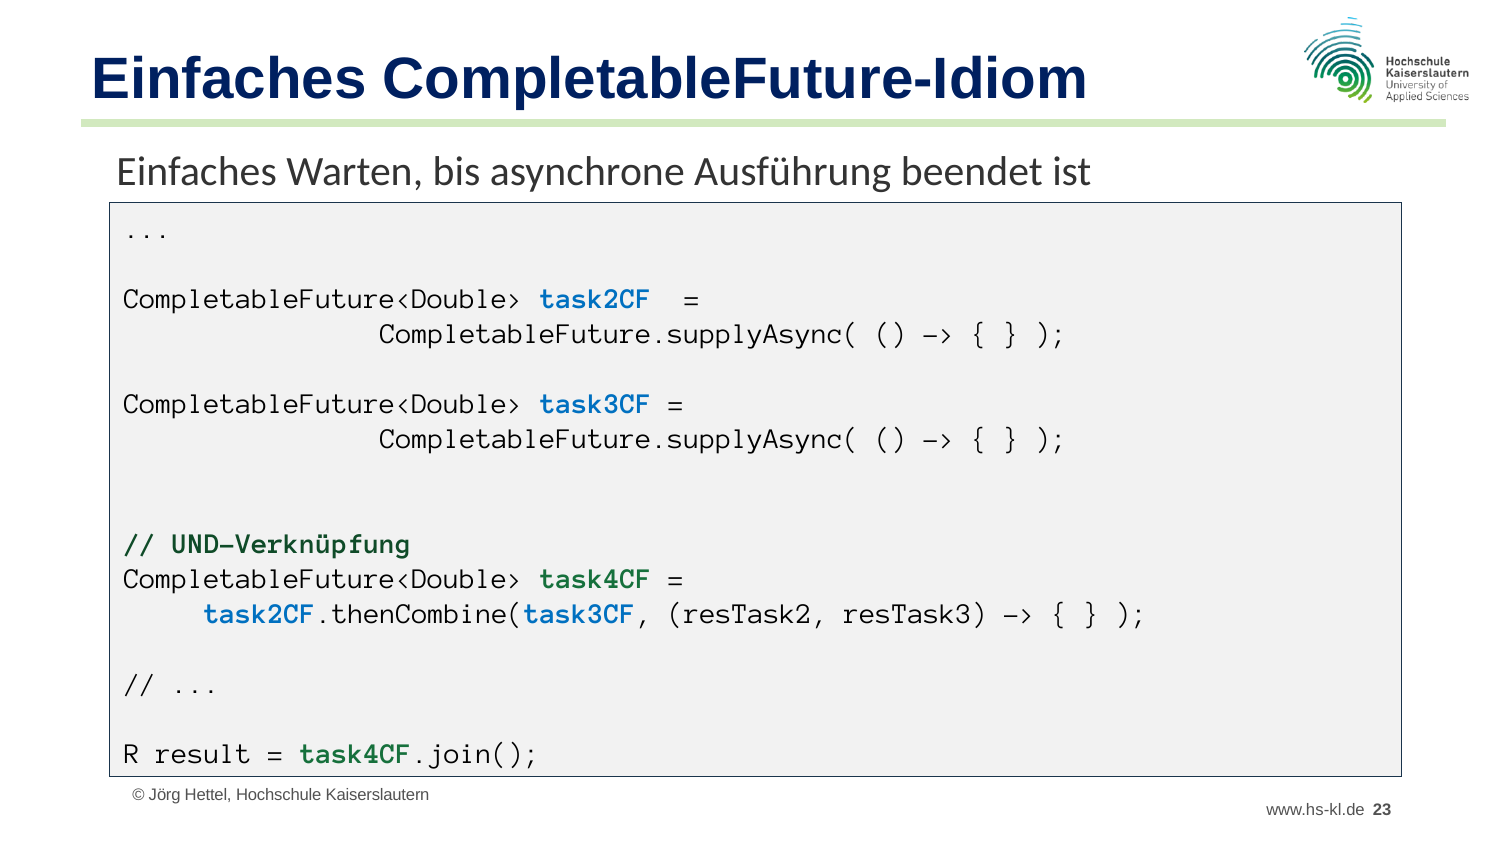

# Einfaches CompletableFuture-Idiom
Einfaches Warten, bis asynchrone Ausführung beendet ist
...

CompletableFuture<Double> task2CF  =
                CompletableFuture.supplyAsync( () -> { } );

CompletableFuture<Double> task3CF =
                CompletableFuture.supplyAsync( () -> { } );

// UND-Verknüpfung
CompletableFuture<Double> task4CF =
     task2CF.thenCombine(task3CF, (resTask2, resTask3) -> { } );

// ...

R result = task4CF.join();
© Jörg Hettel, Hochschule Kaiserslautern